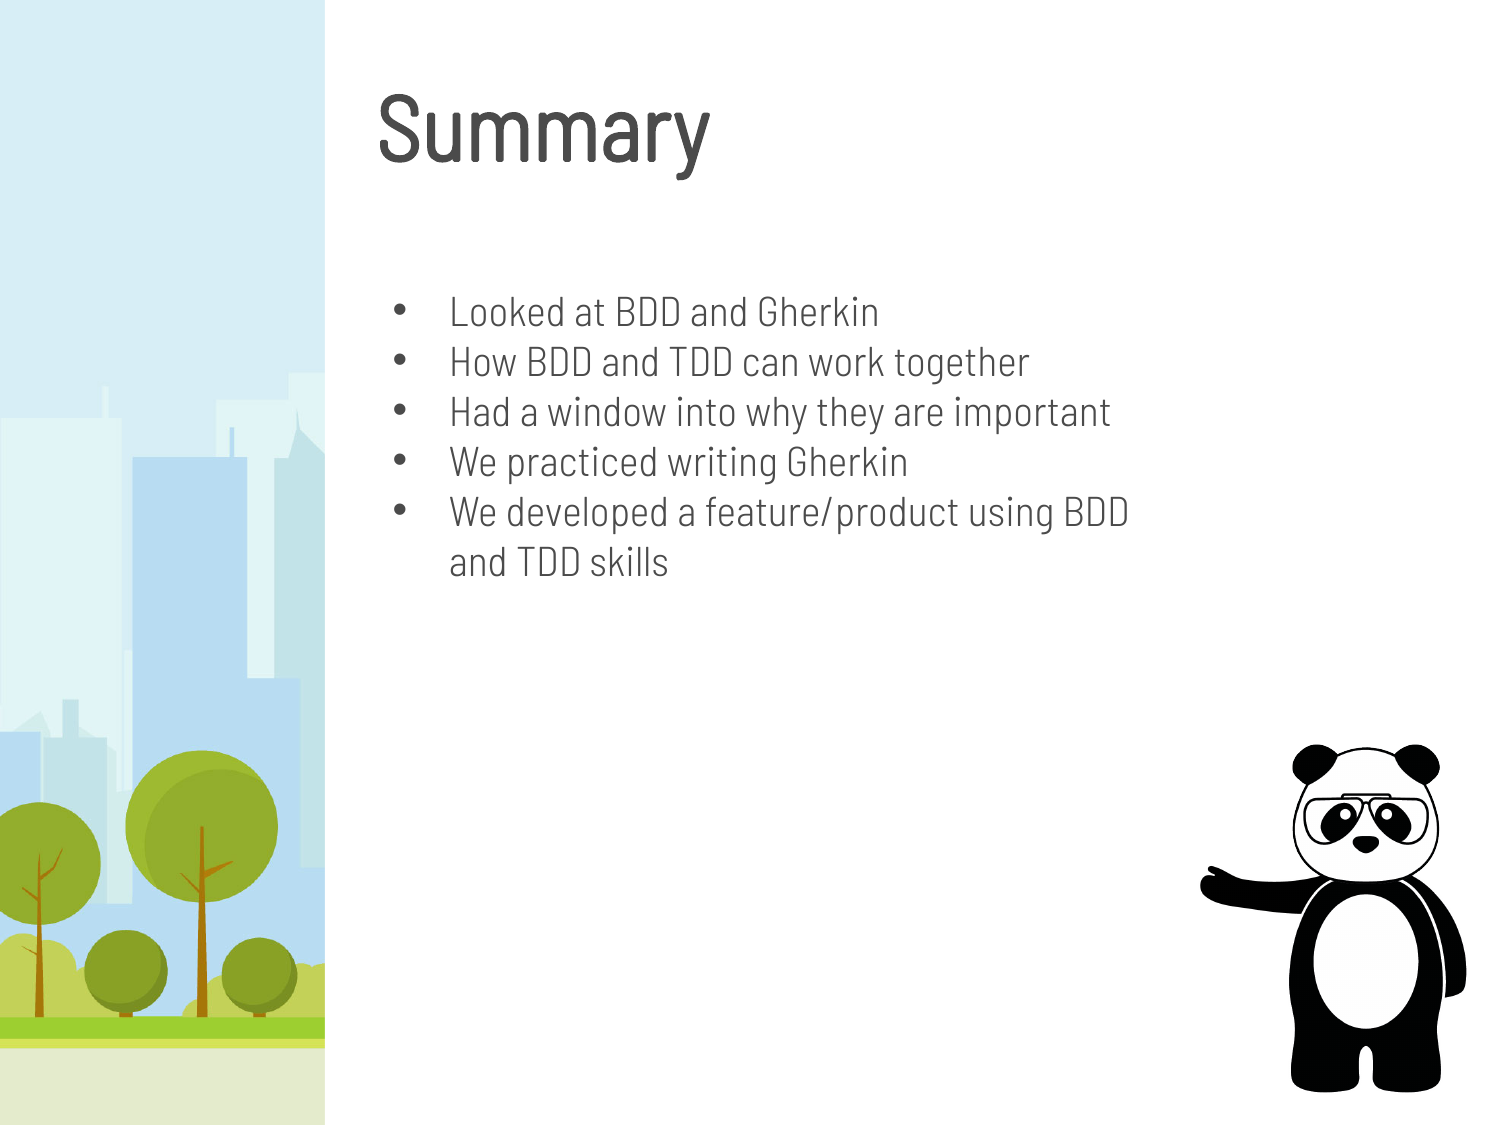

Summary

Looked at BDD and Gherkin
How BDD and TDD can work together
Had a window into why they are important
We practiced writing Gherkin
We developed a feature/product using BDD and TDD skills